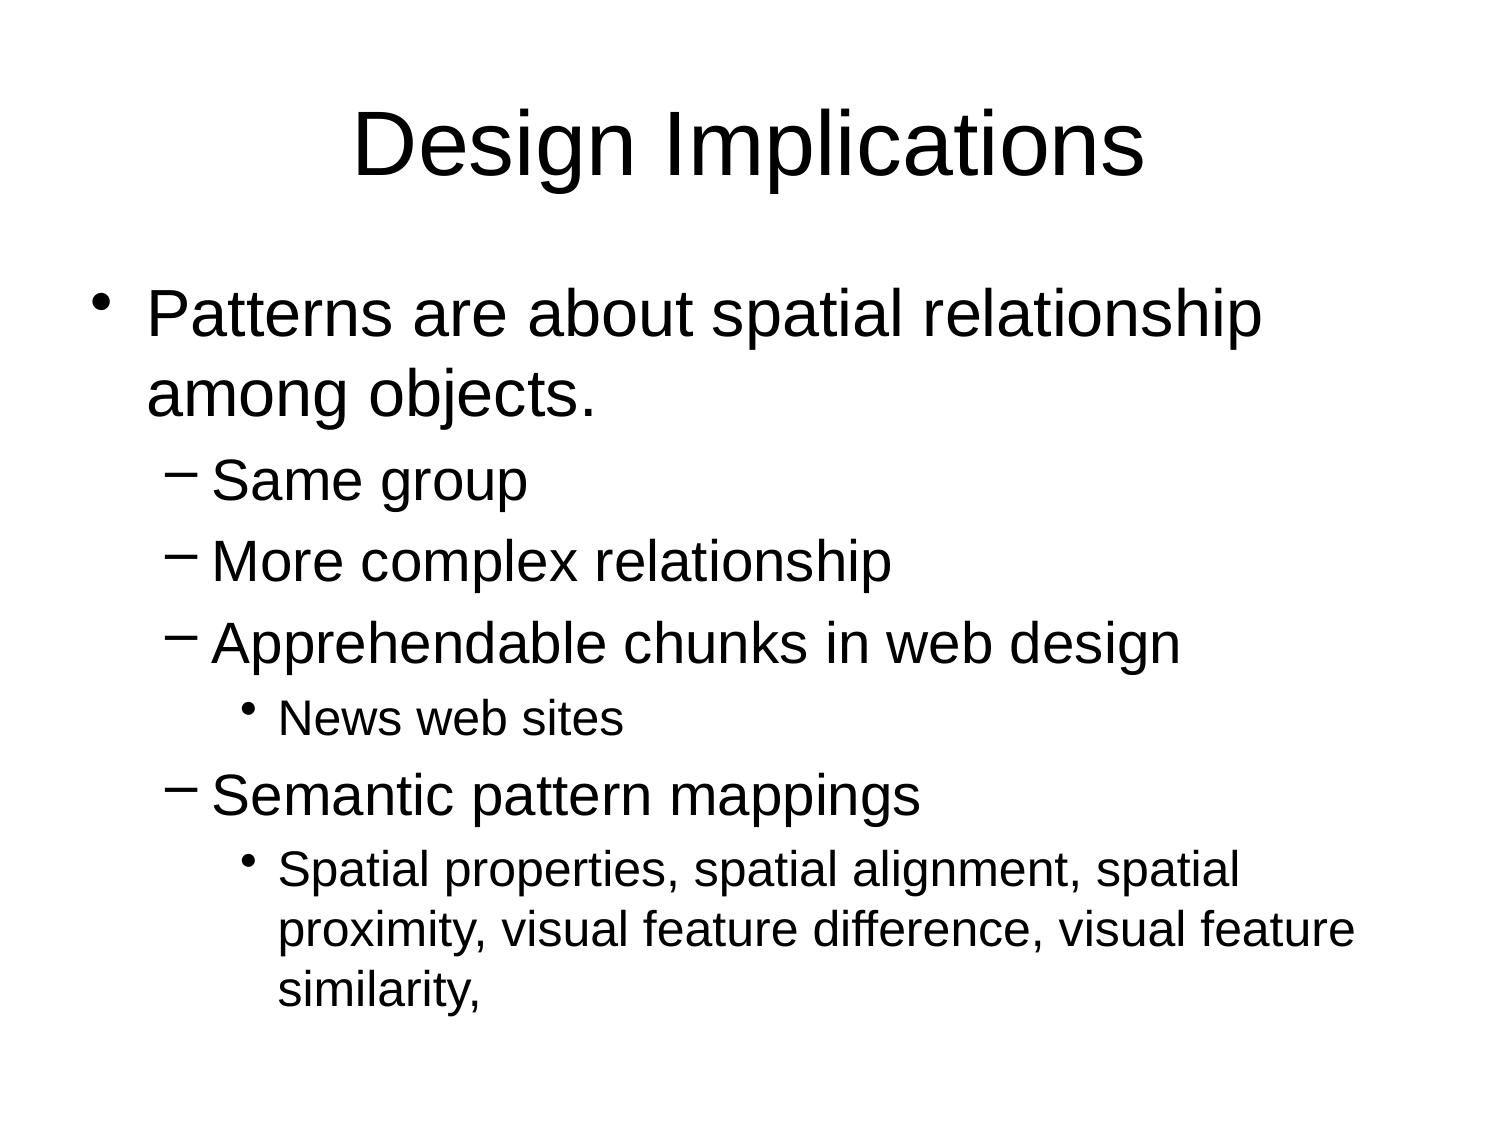

# Design Implications
Patterns are about spatial relationship among objects.
Same group
More complex relationship
Apprehendable chunks in web design
News web sites
Semantic pattern mappings
Spatial properties, spatial alignment, spatial proximity, visual feature difference, visual feature similarity,